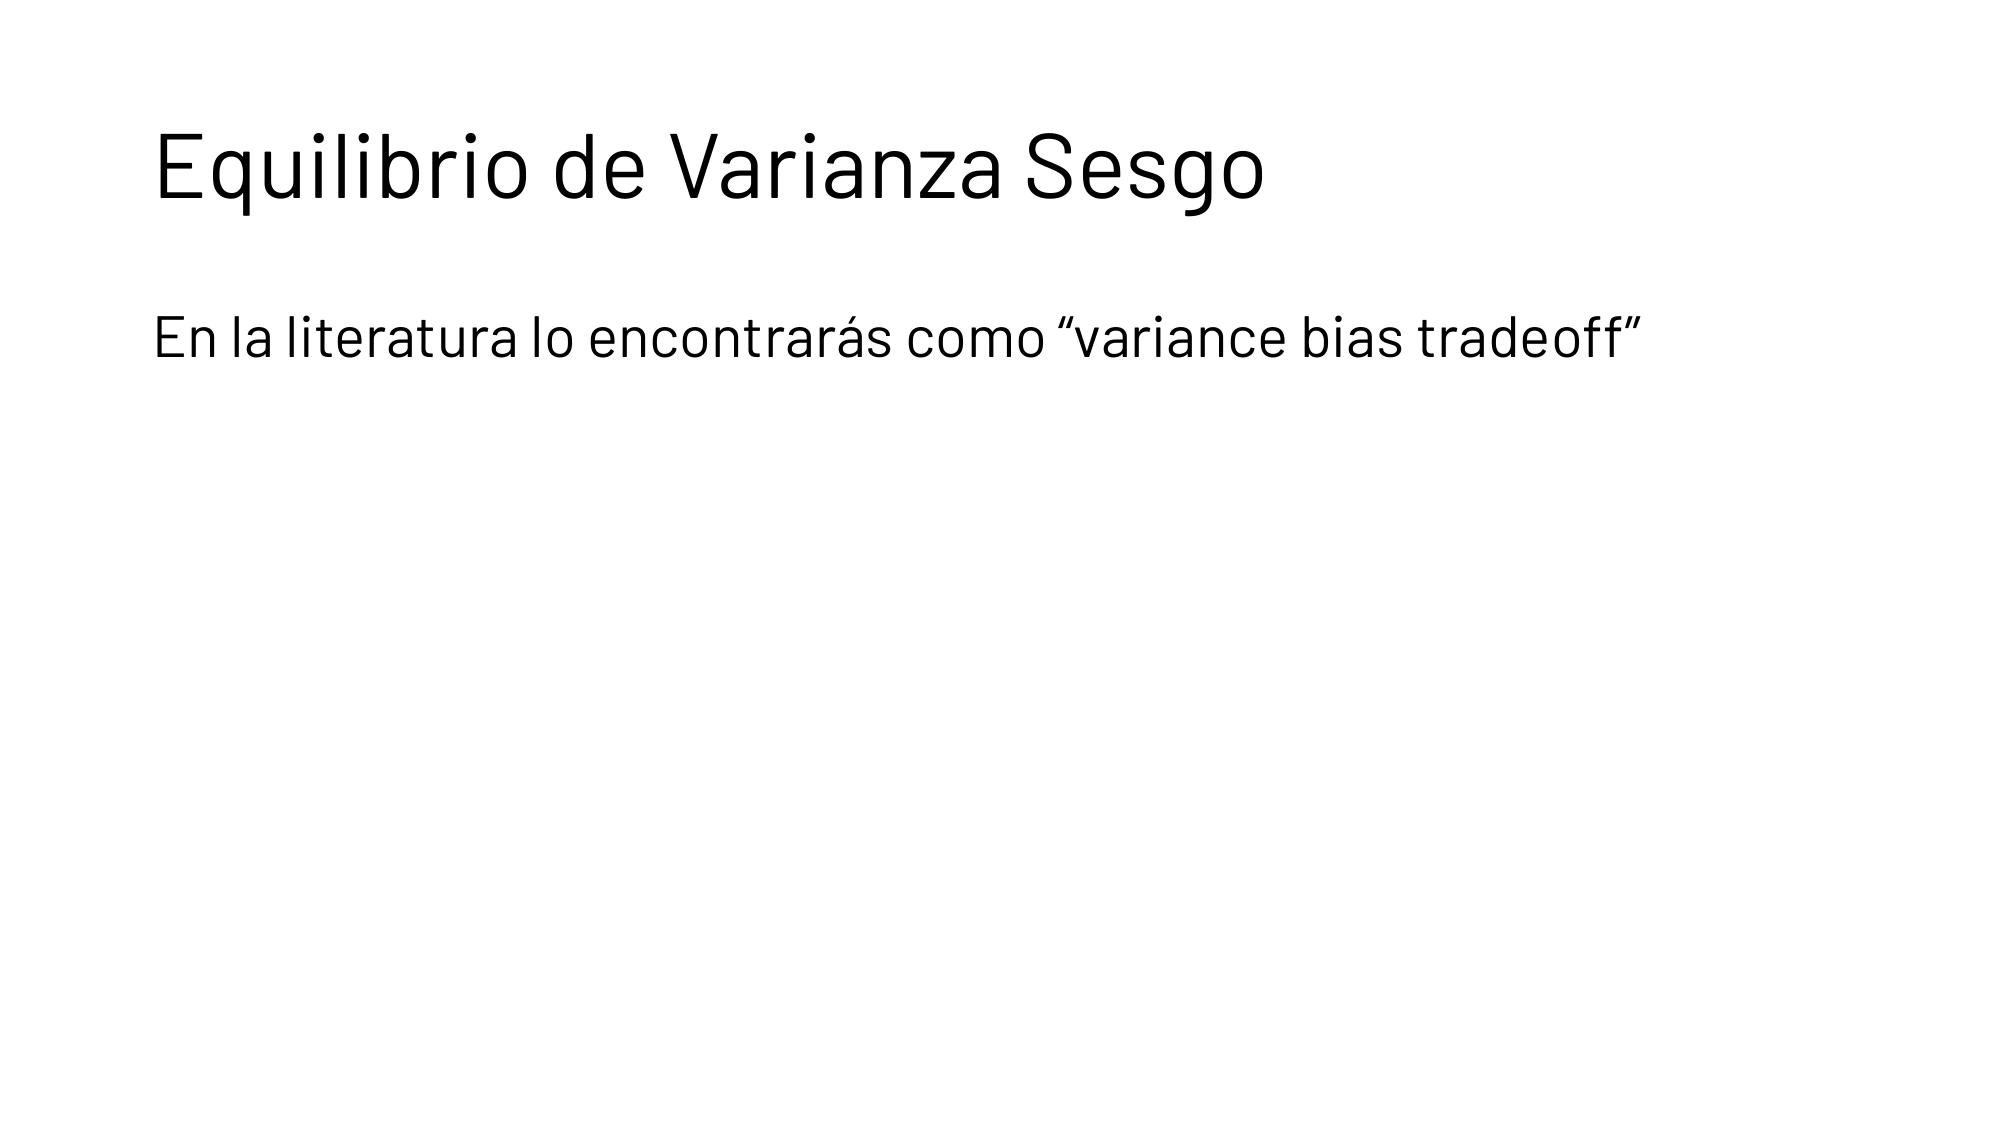

# Equilibrio de Varianza Sesgo
En la literatura lo encontrarás como “variance bias tradeoff”